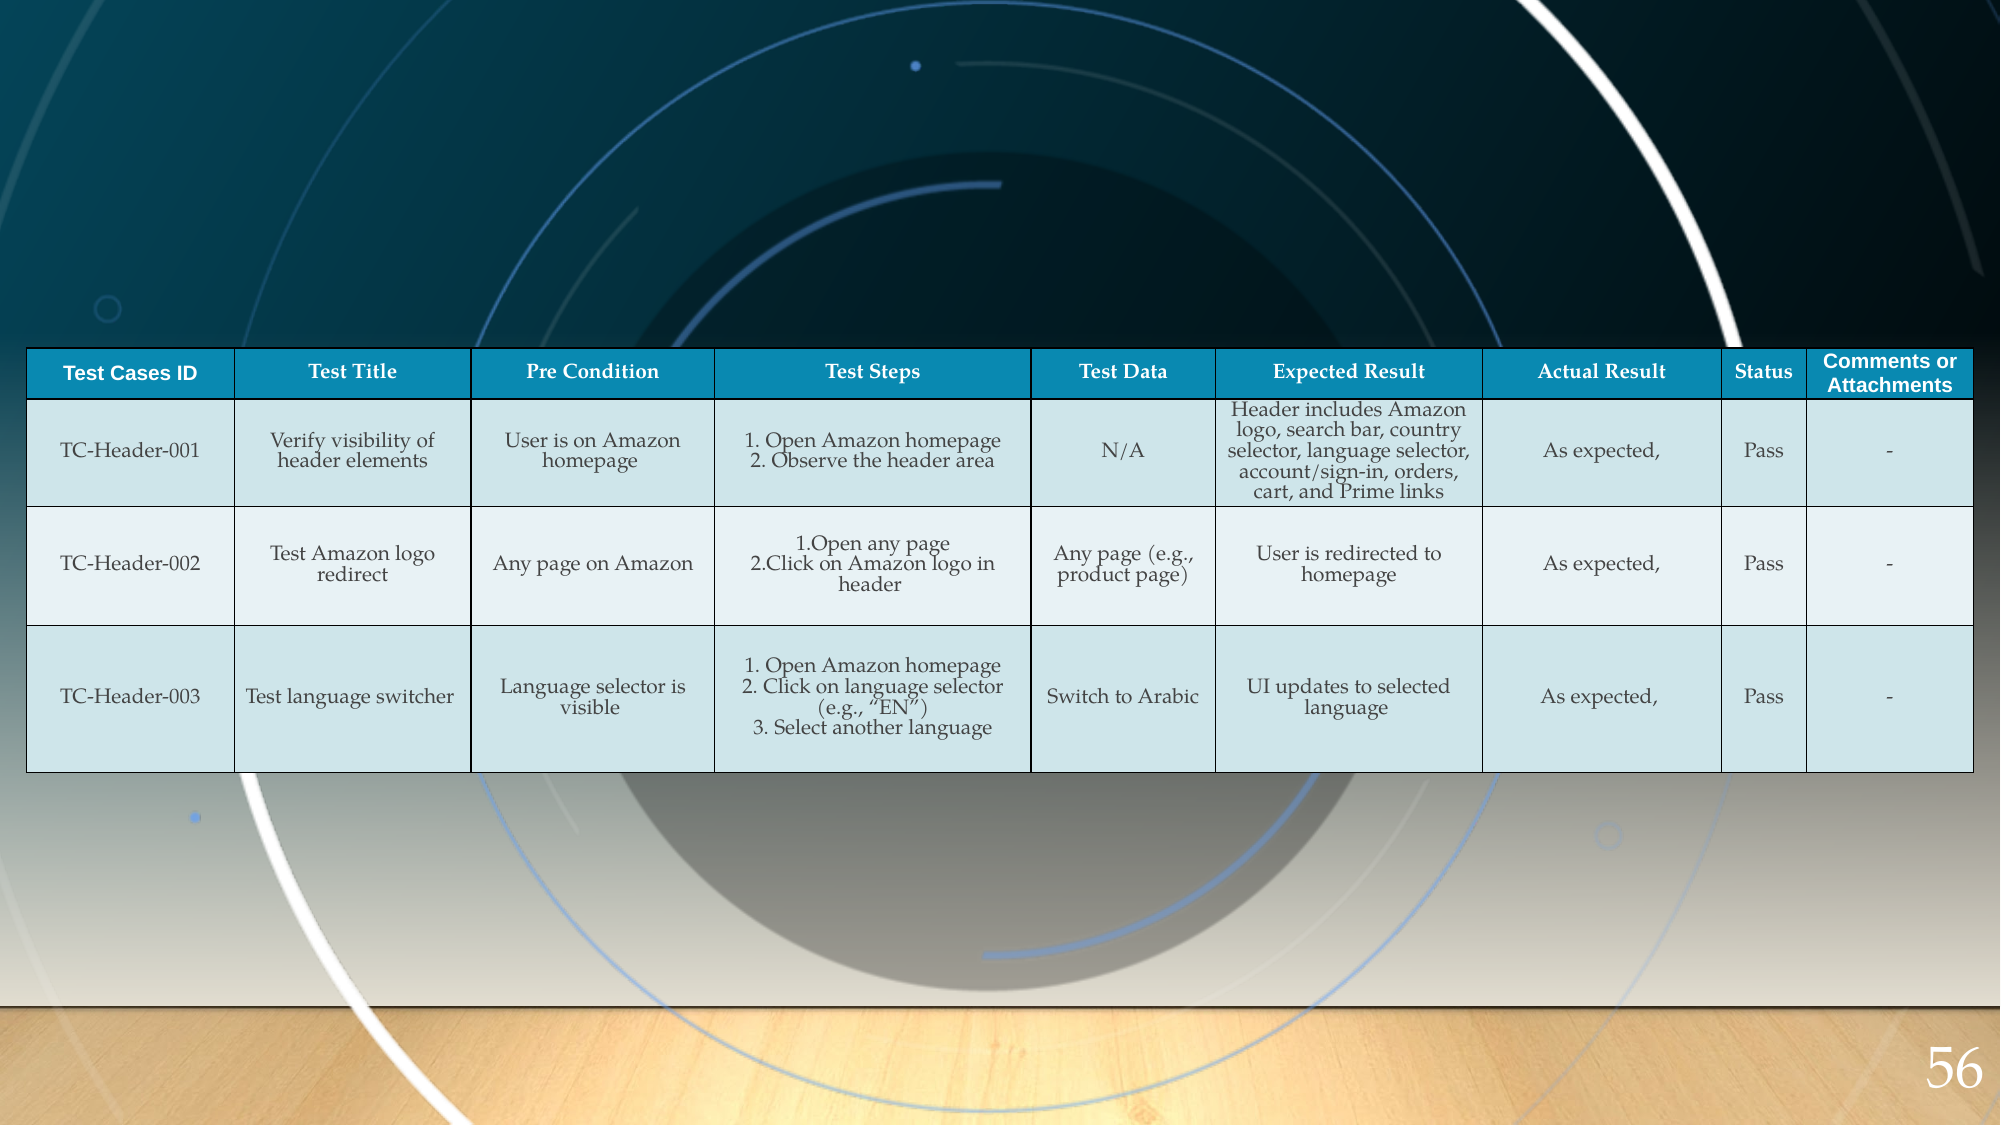

| Test Cases ID | Test Title | Pre Condition | Test Steps | Test Data | Expected Result | Actual Result | Status | Comments or Attachments |
| --- | --- | --- | --- | --- | --- | --- | --- | --- |
| TC-Header-001 | Verify visibility of header elements | User is on Amazon homepage | 1. Open Amazon homepage 2. Observe the header area | N/A | Header includes Amazon logo, search bar, country selector, language selector, account/sign-in, orders, cart, and Prime links | As expected, | Pass | - |
| TC-Header-002 | Test Amazon logo redirect | Any page on Amazon | 1.Open any page 2.Click on Amazon logo in header | Any page (e.g., product page) | User is redirected to homepage | As expected, | Pass | - |
| TC-Header-003 | Test language switcher | Language selector is visible | 1. Open Amazon homepage 2. Click on language selector (e.g., “EN”) 3. Select another language | Switch to Arabic | UI updates to selected language | As expected, | Pass | - |
56